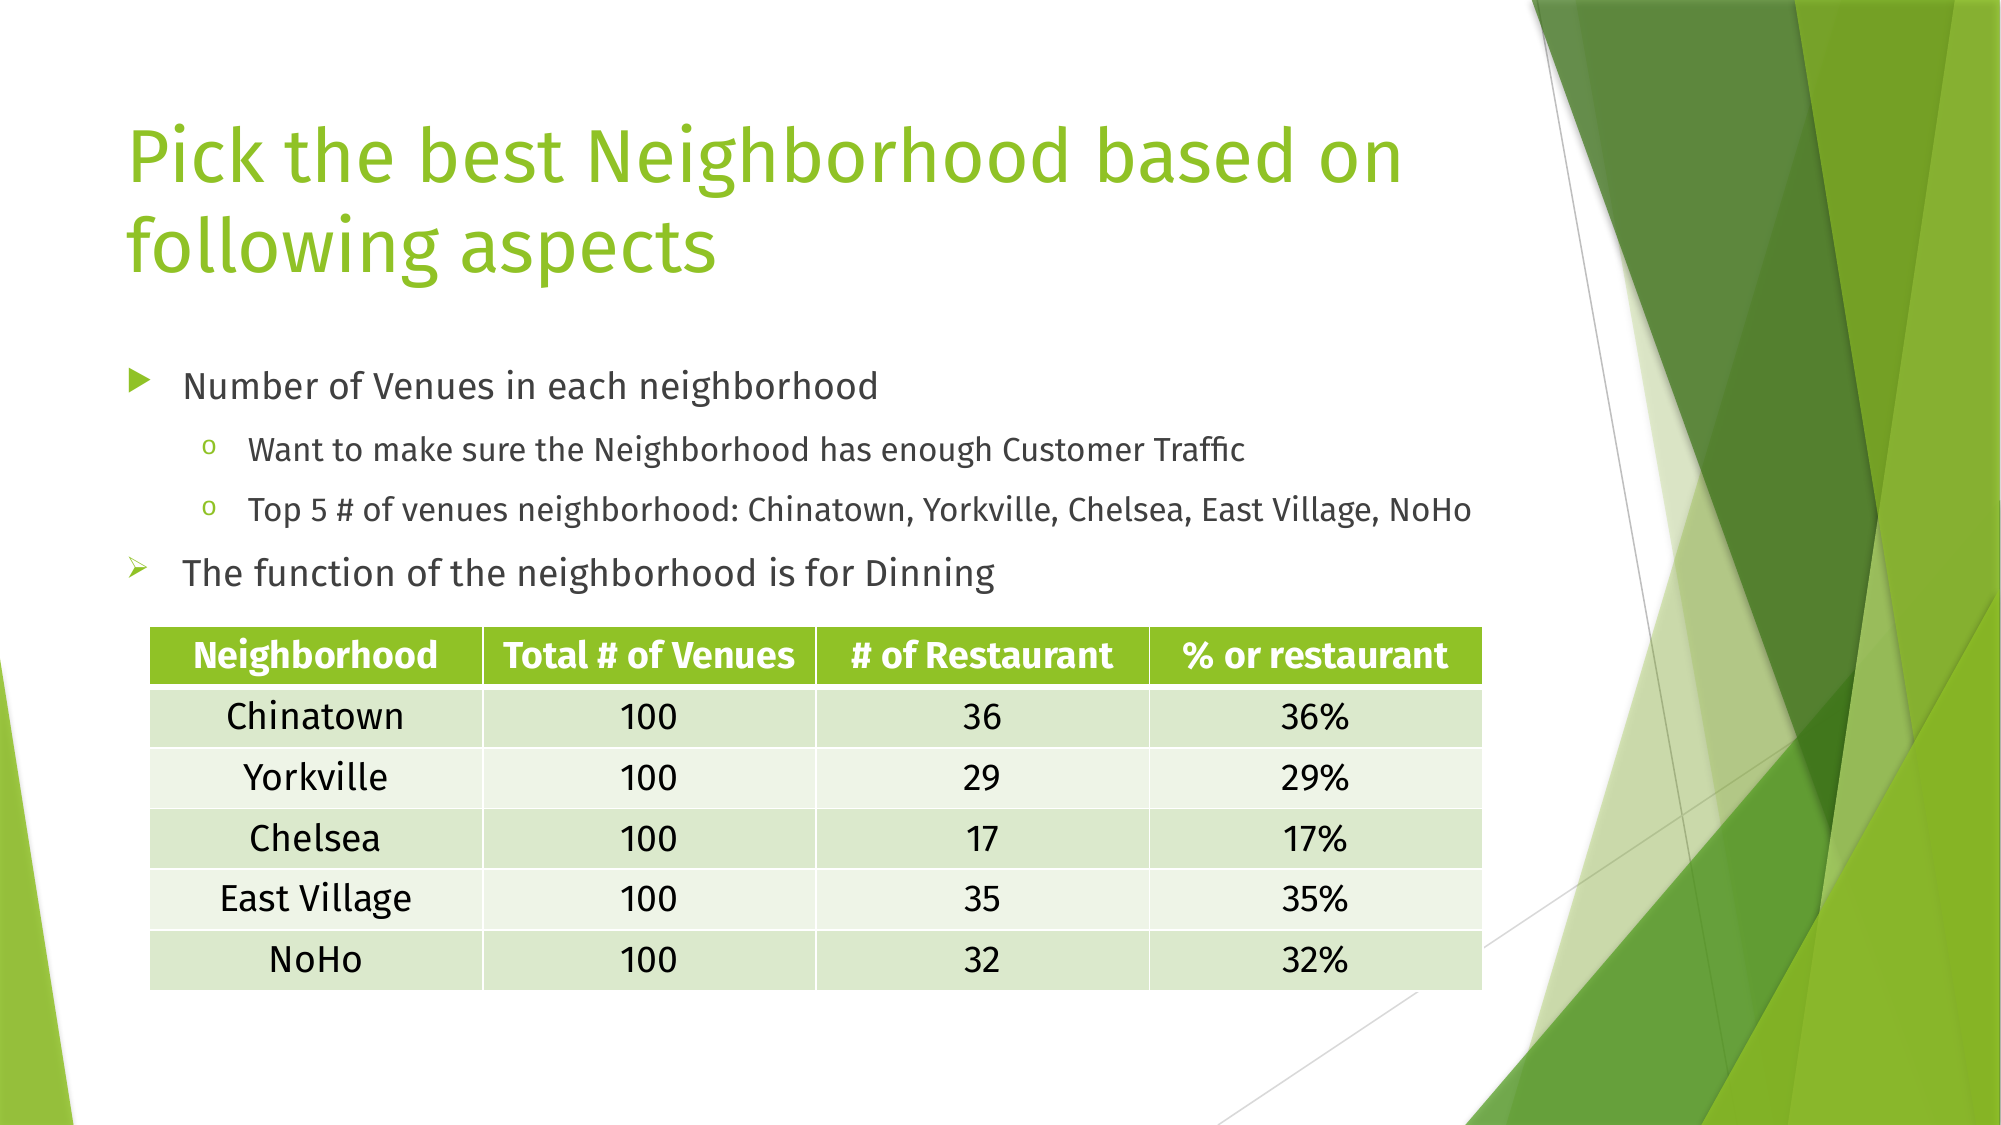

# Pick the best Neighborhood based on following aspects
Number of Venues in each neighborhood
Want to make sure the Neighborhood has enough Customer Traffic
Top 5 # of venues neighborhood: Chinatown, Yorkville, Chelsea, East Village, NoHo
The function of the neighborhood is for Dinning

| Neighborhood | Total # of Venues | # of Restaurant | % or restaurant |
| --- | --- | --- | --- |
| Chinatown | 100 | 36 | 36% |
| Yorkville | 100 | 29 | 29% |
| Chelsea | 100 | 17 | 17% |
| East Village | 100 | 35 | 35% |
| NoHo | 100 | 32 | 32% |